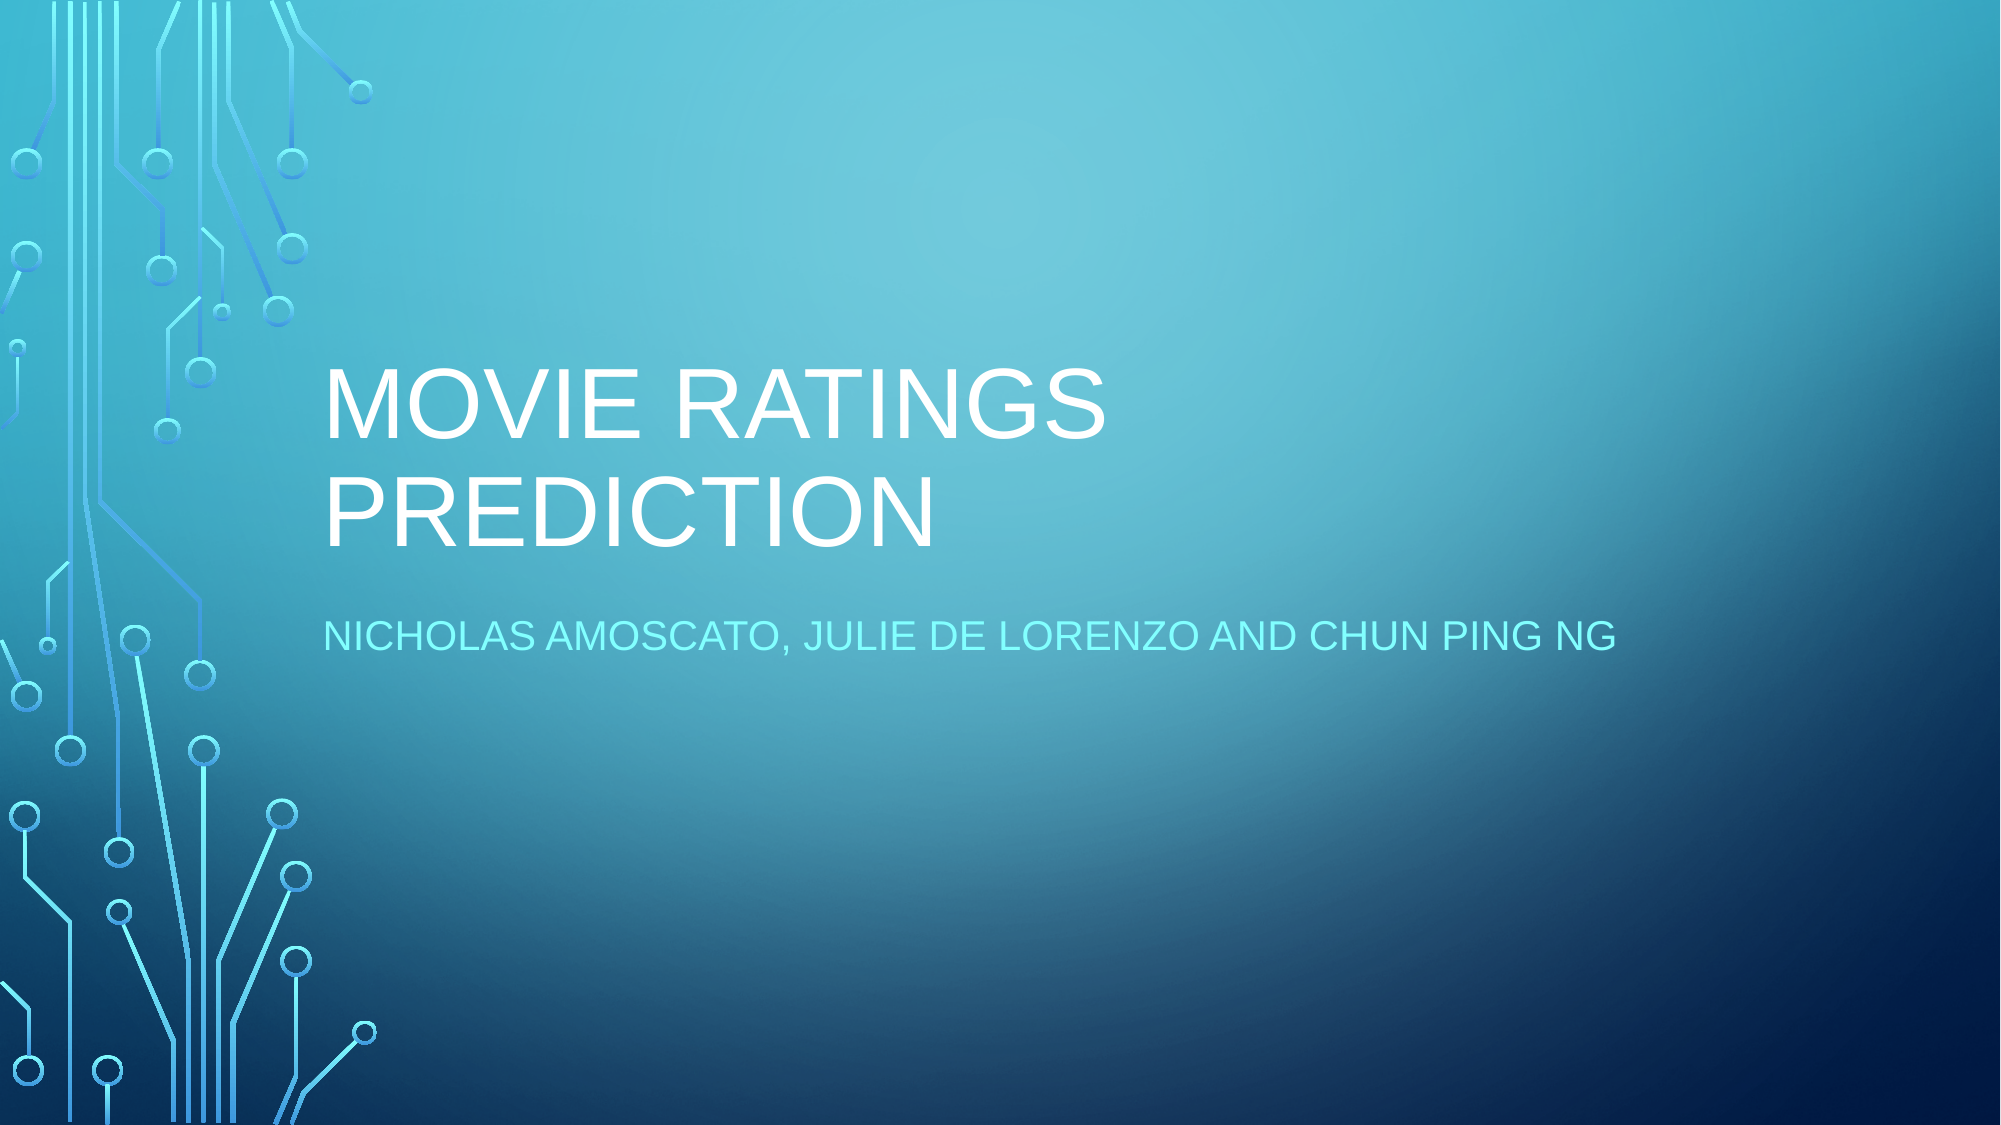

# Movie Ratings prediction
Nicholas amoscato, Julie de Lorenzo and chun ping ng